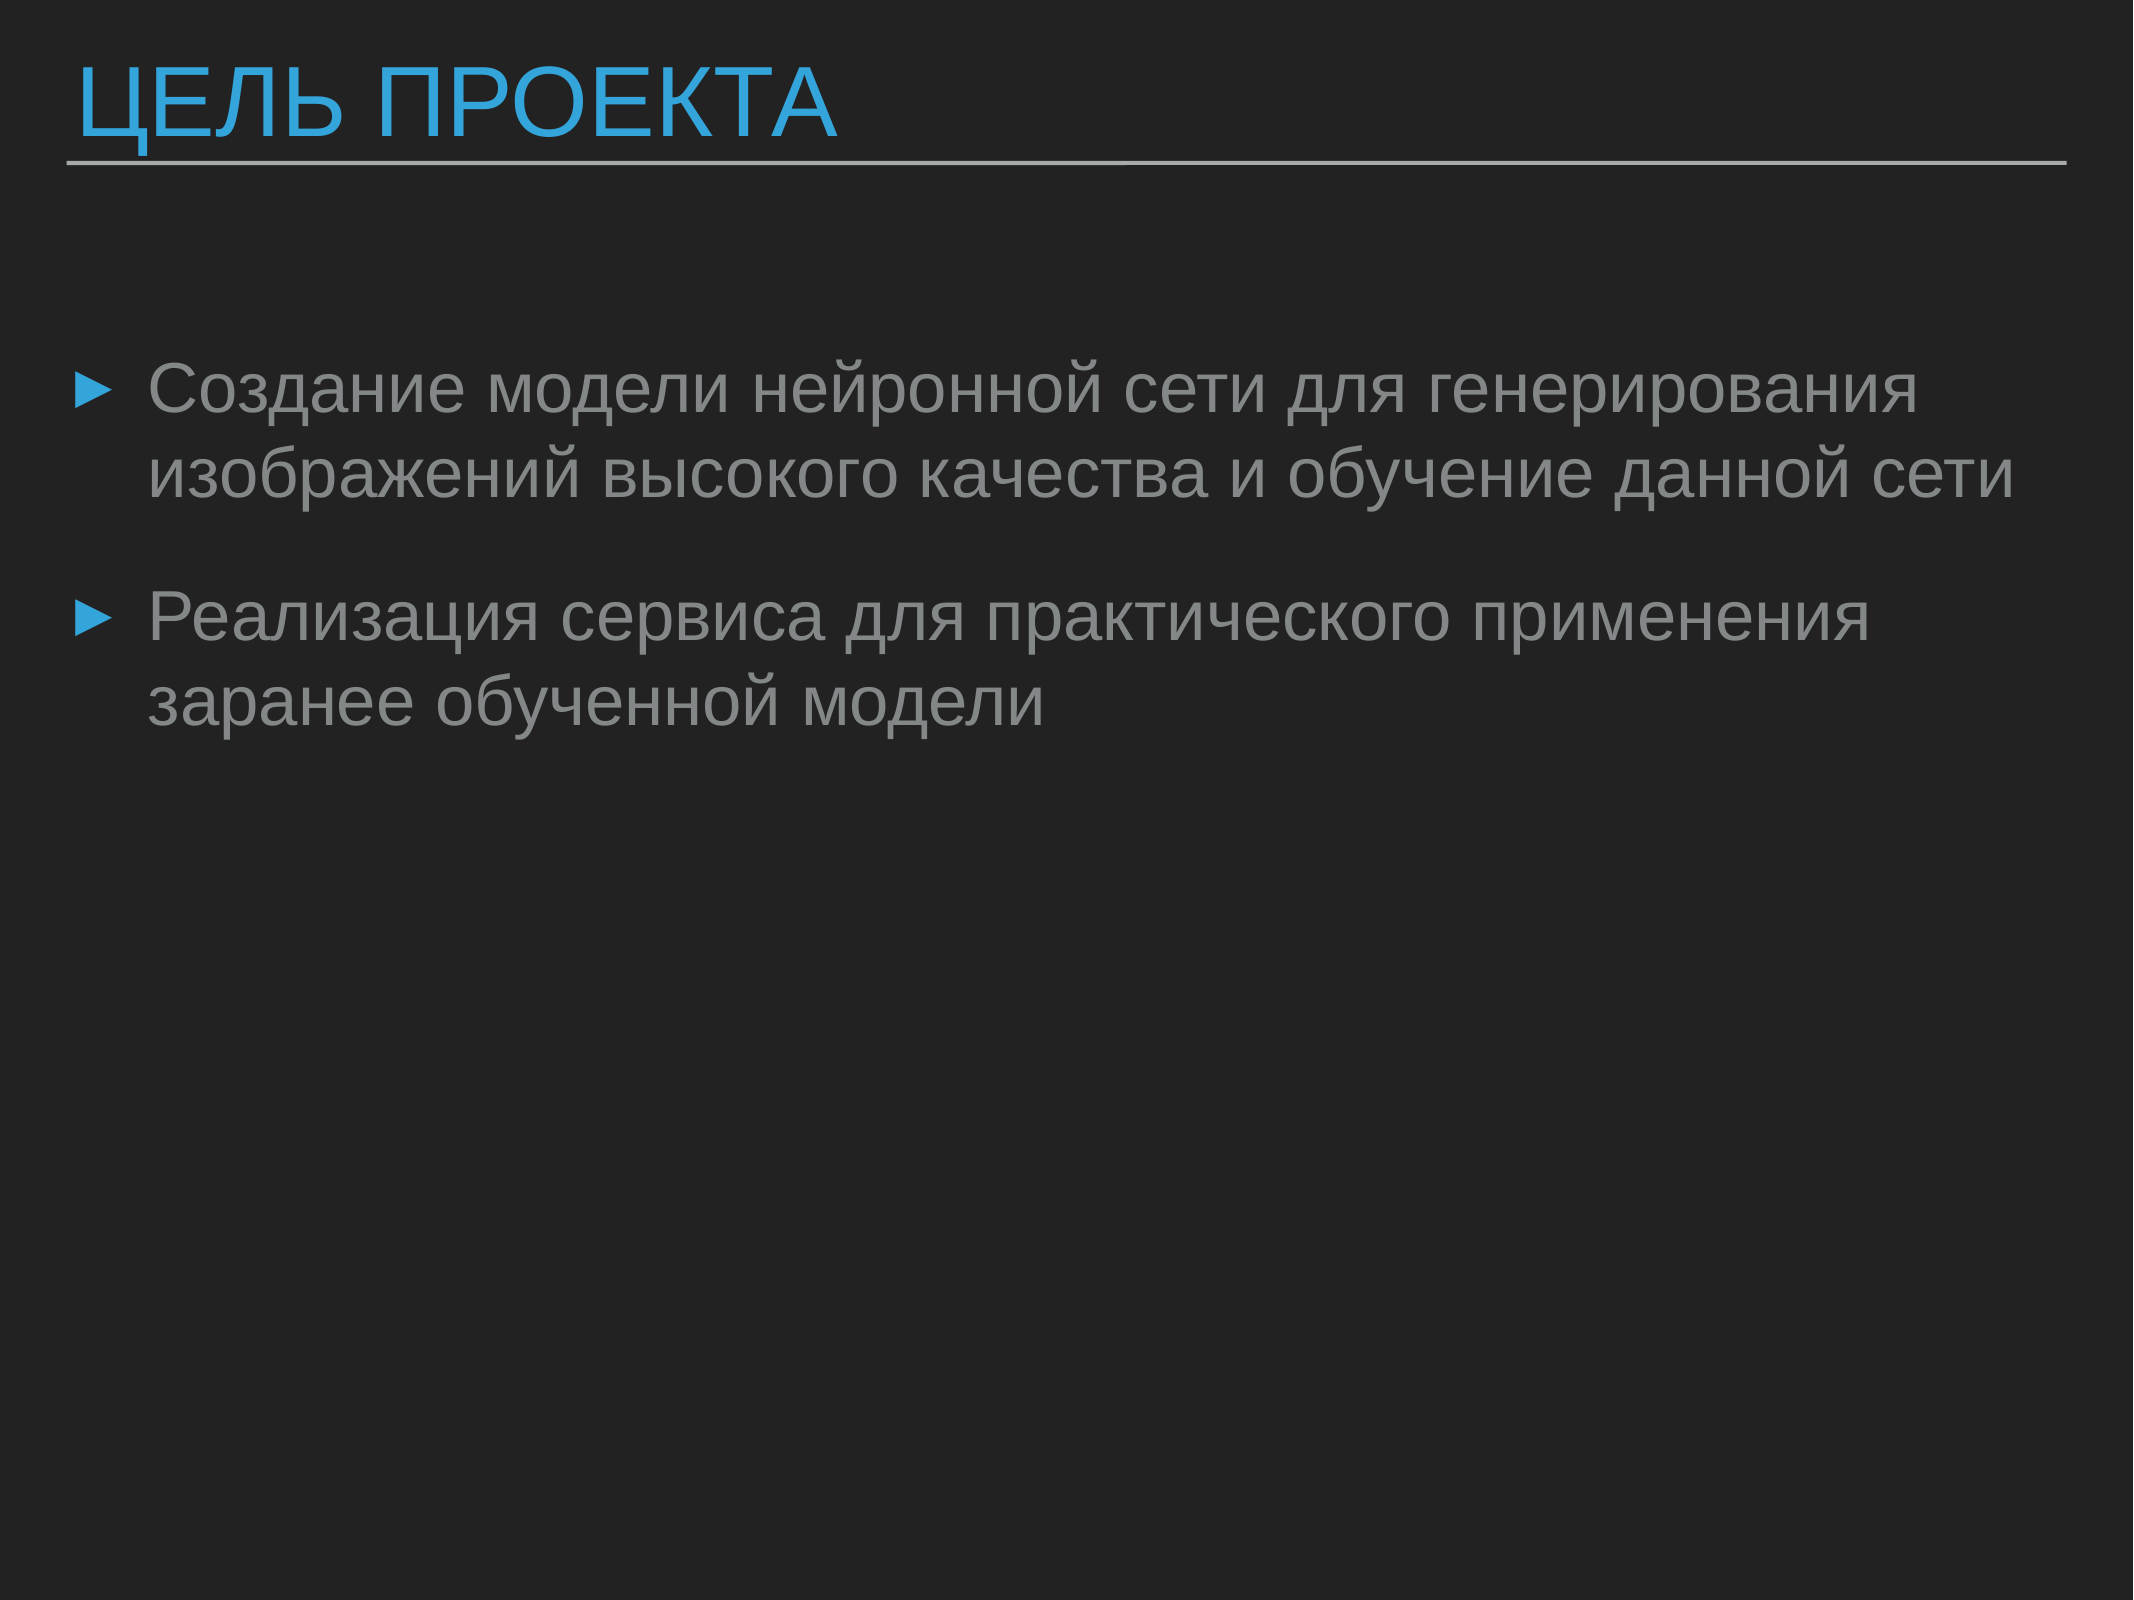

# Цель проекта
Создание модели нейронной сети для генерирования изображений высокого качества и обучение данной сети
Реализация сервиса для практического применения заранее обученной модели